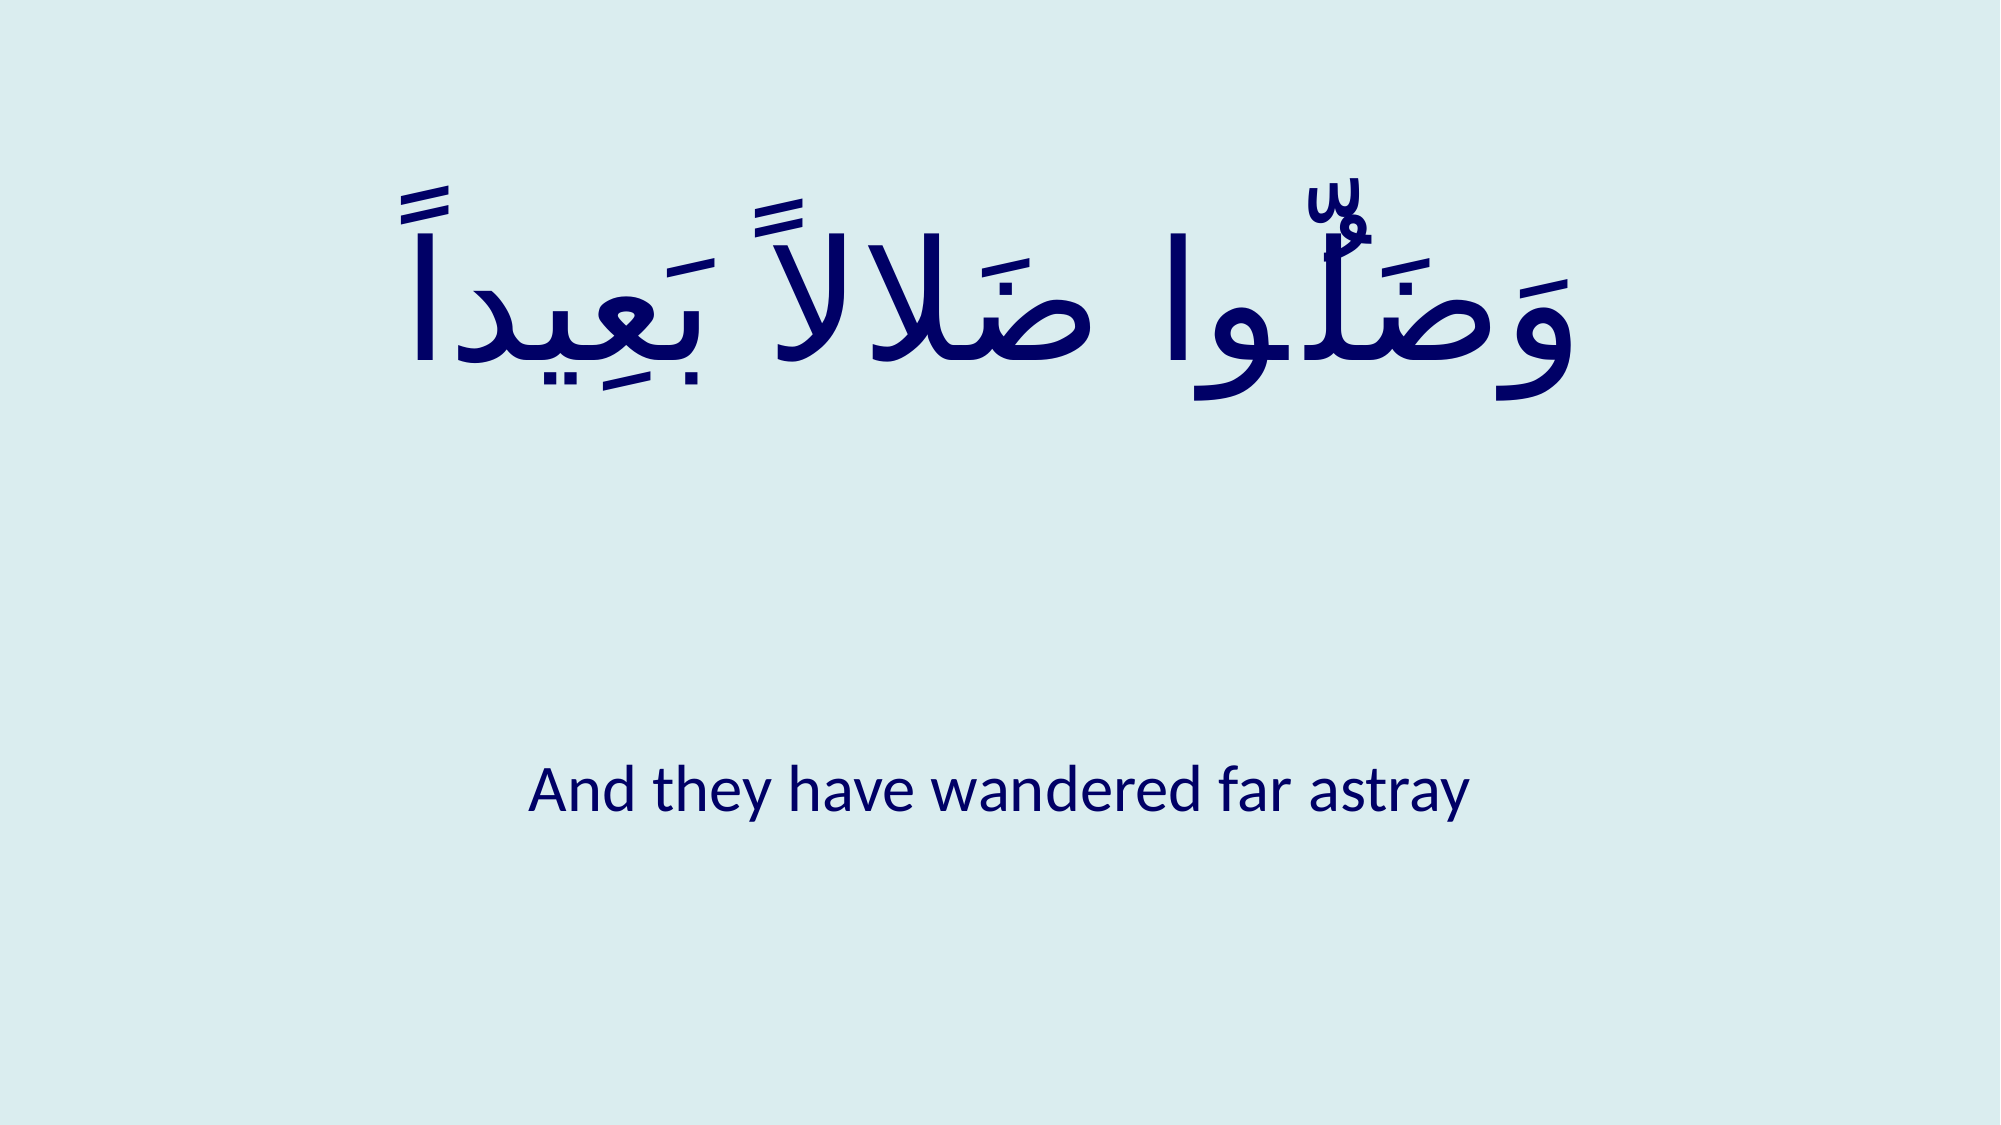

# وَضَلُّوا ضَلالاً بَعِيداً
And they have wandered far astray